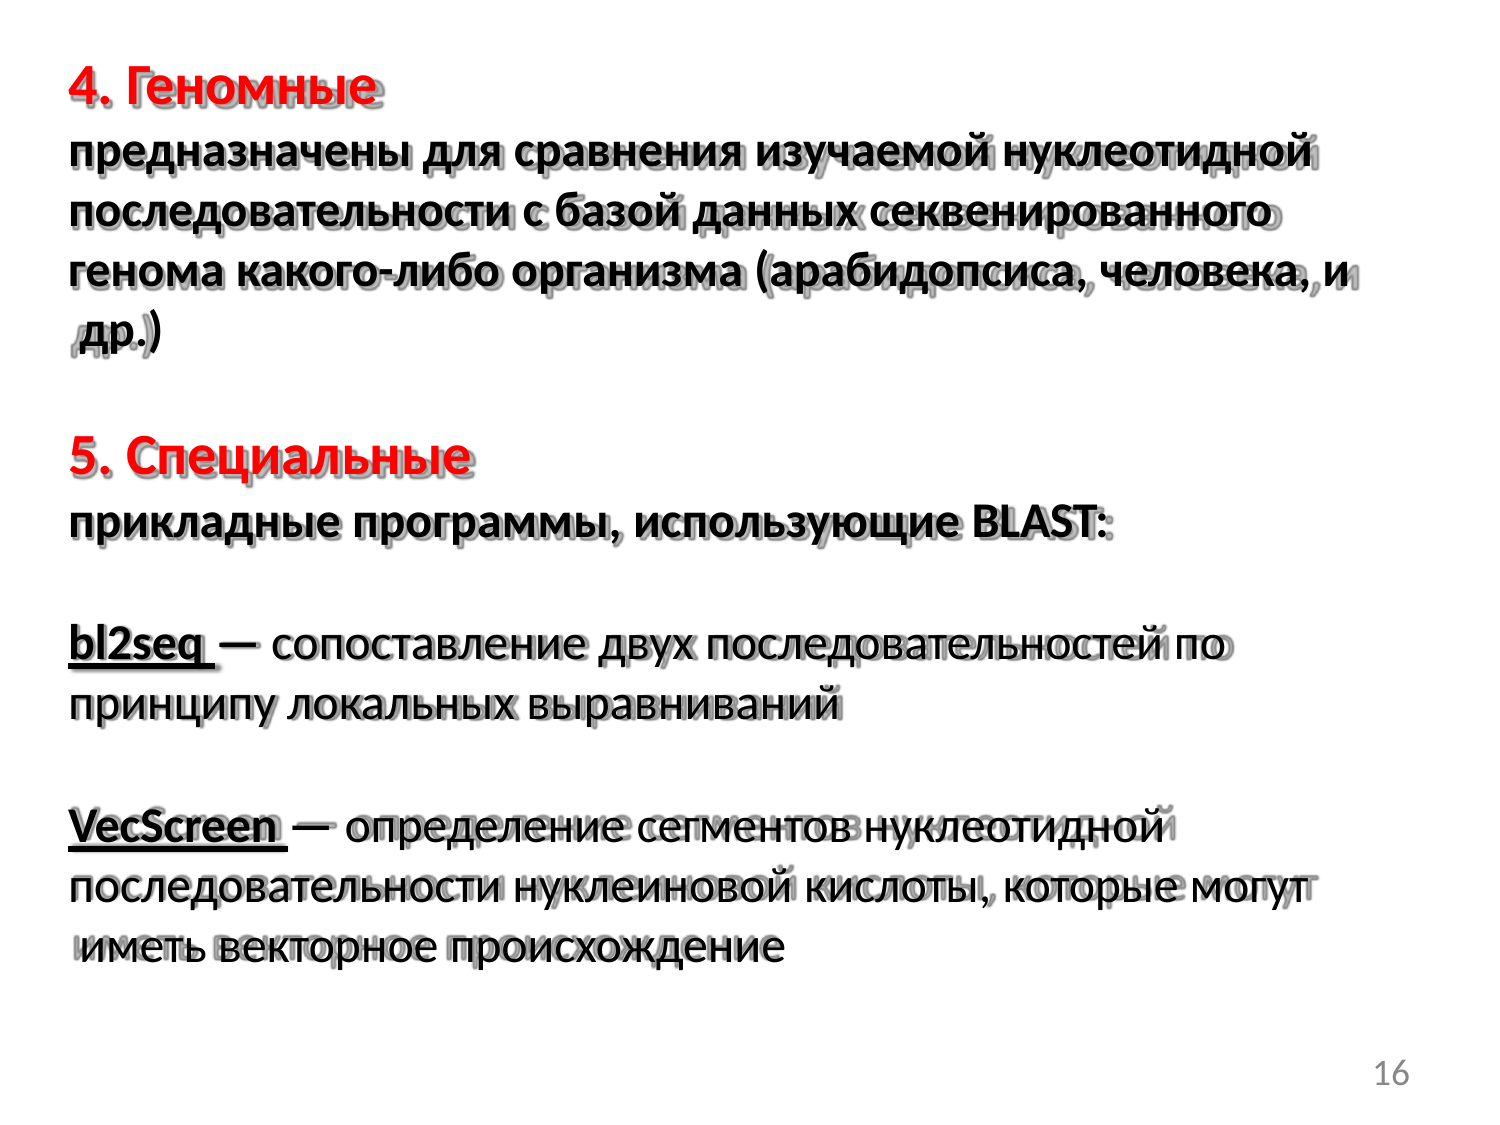

# 4. Геномные
предназначены для сравнения изучаемой нуклеотидной  последовательности с базой данных секвенированного  генома какого-либо организма (арабидопсиса, человека, и  др.)

5. Специальные
прикладные программы, использующие BLAST:

bl2seq — сопоставление двух последовательностей по
принципу локальных выравниваний

VecScreen — определение сегментов нуклеотидной  последовательности нуклеиновой кислоты, которые могут  иметь векторное происхождение

16